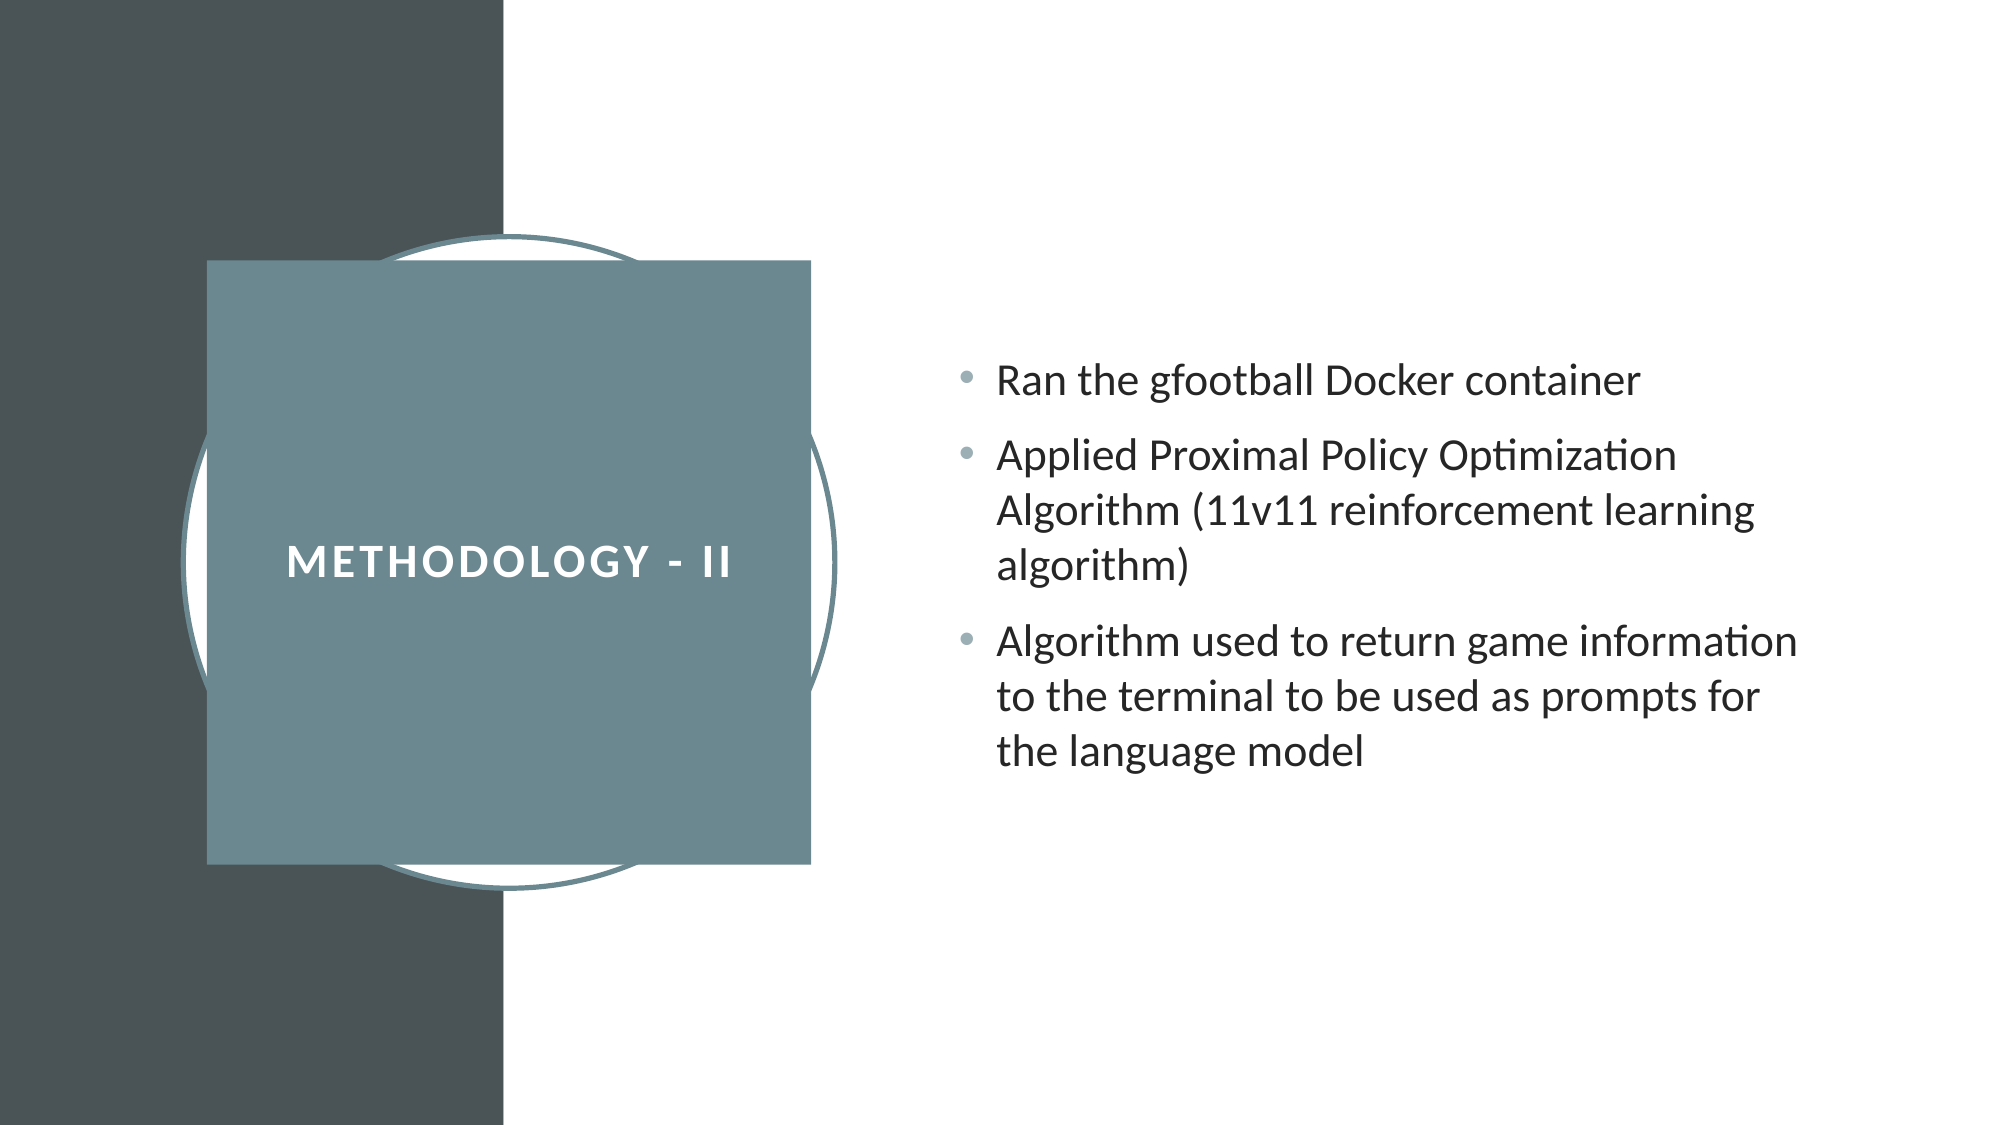

Ran the gfootball Docker container
Applied Proximal Policy Optimization Algorithm (11v11 reinforcement learning algorithm)
Algorithm used to return game information to the terminal to be used as prompts for the language model

# Methodology - II